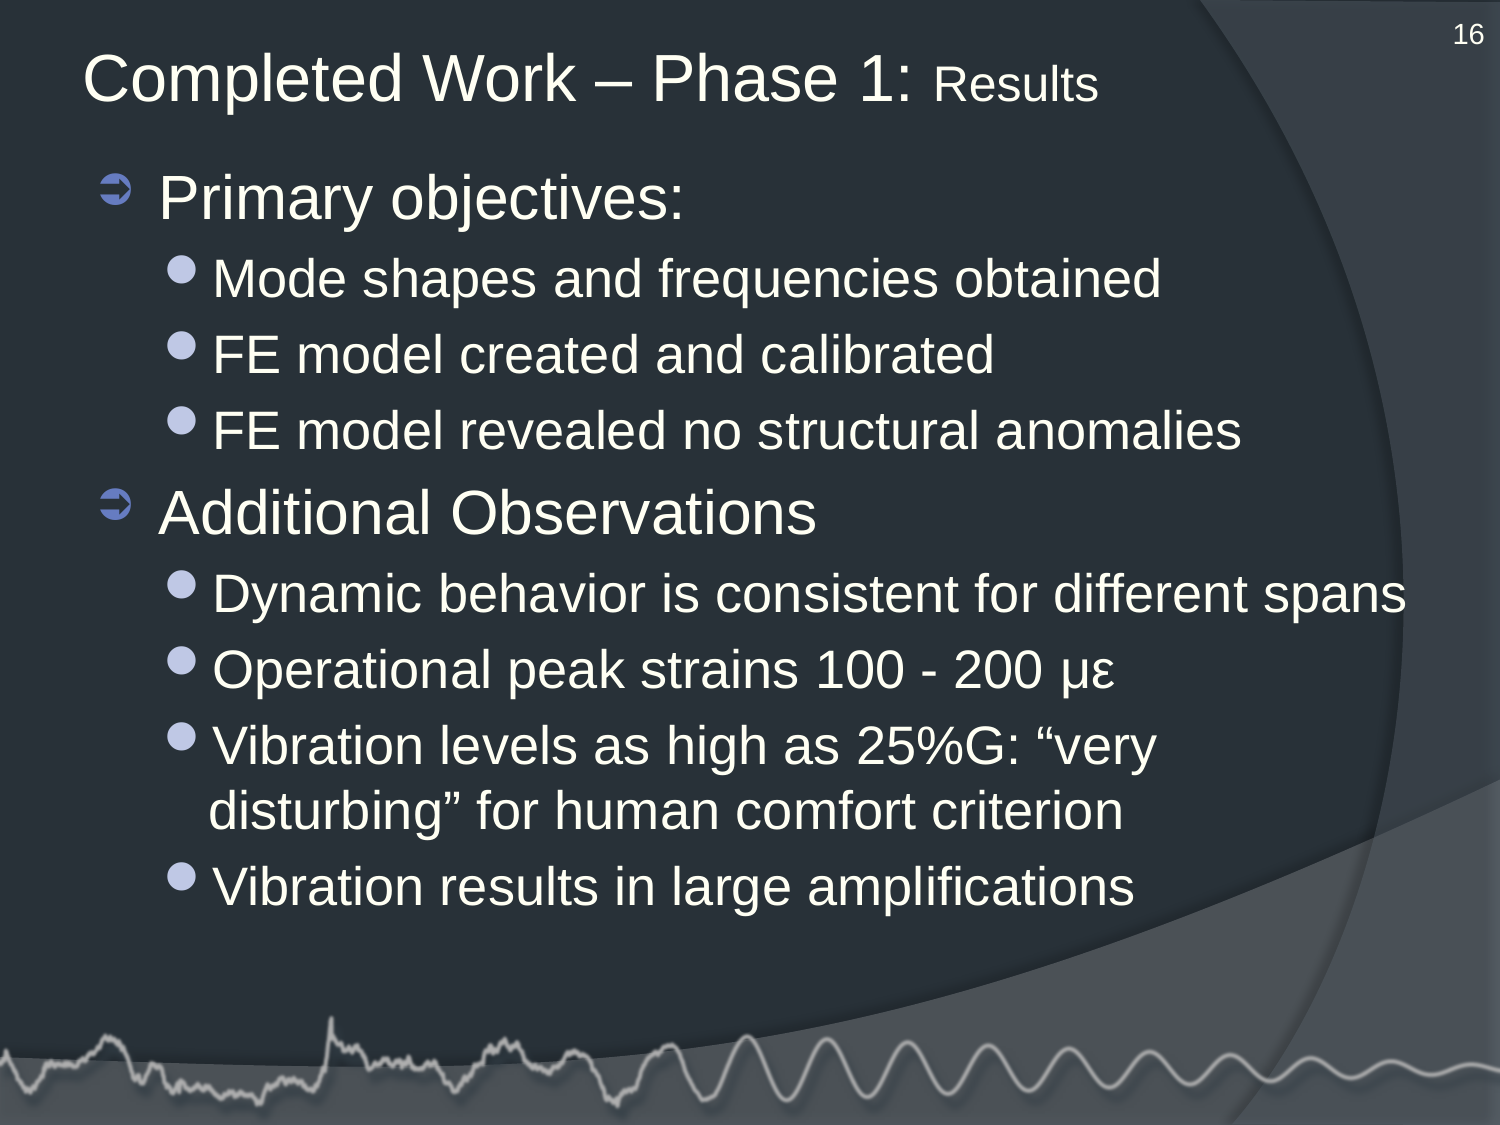

16
# Completed Work – Phase 1: Results
Primary objectives:
Mode shapes and frequencies obtained
FE model created and calibrated
FE model revealed no structural anomalies
Additional Observations
Dynamic behavior is consistent for different spans
Operational peak strains 100 - 200 με
Vibration levels as high as 25%G: “very disturbing” for human comfort criterion
Vibration results in large amplifications